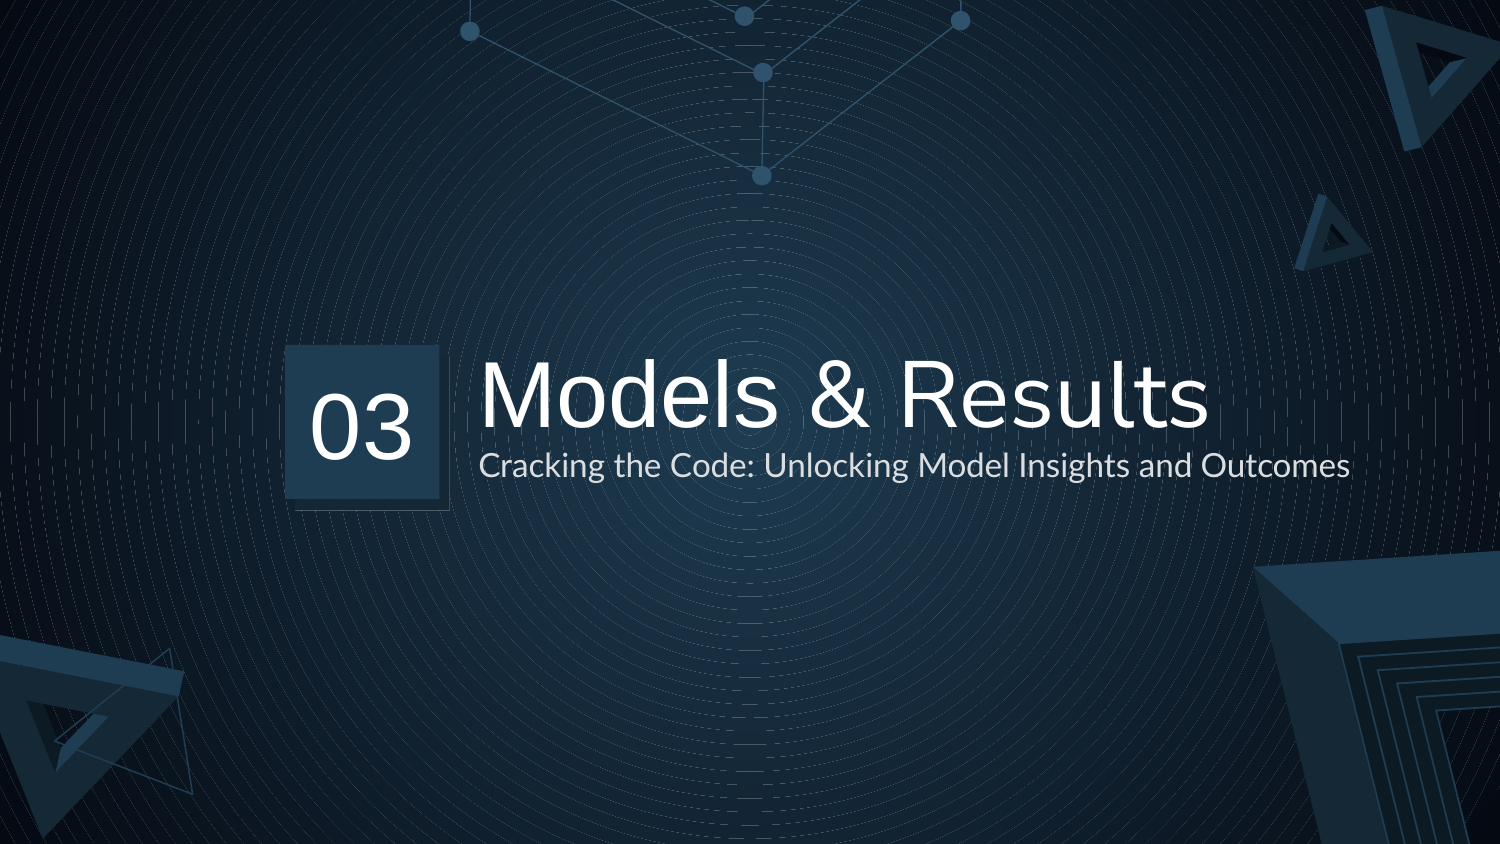

# Models & Results
03
Cracking the Code: Unlocking Model Insights and Outcomes